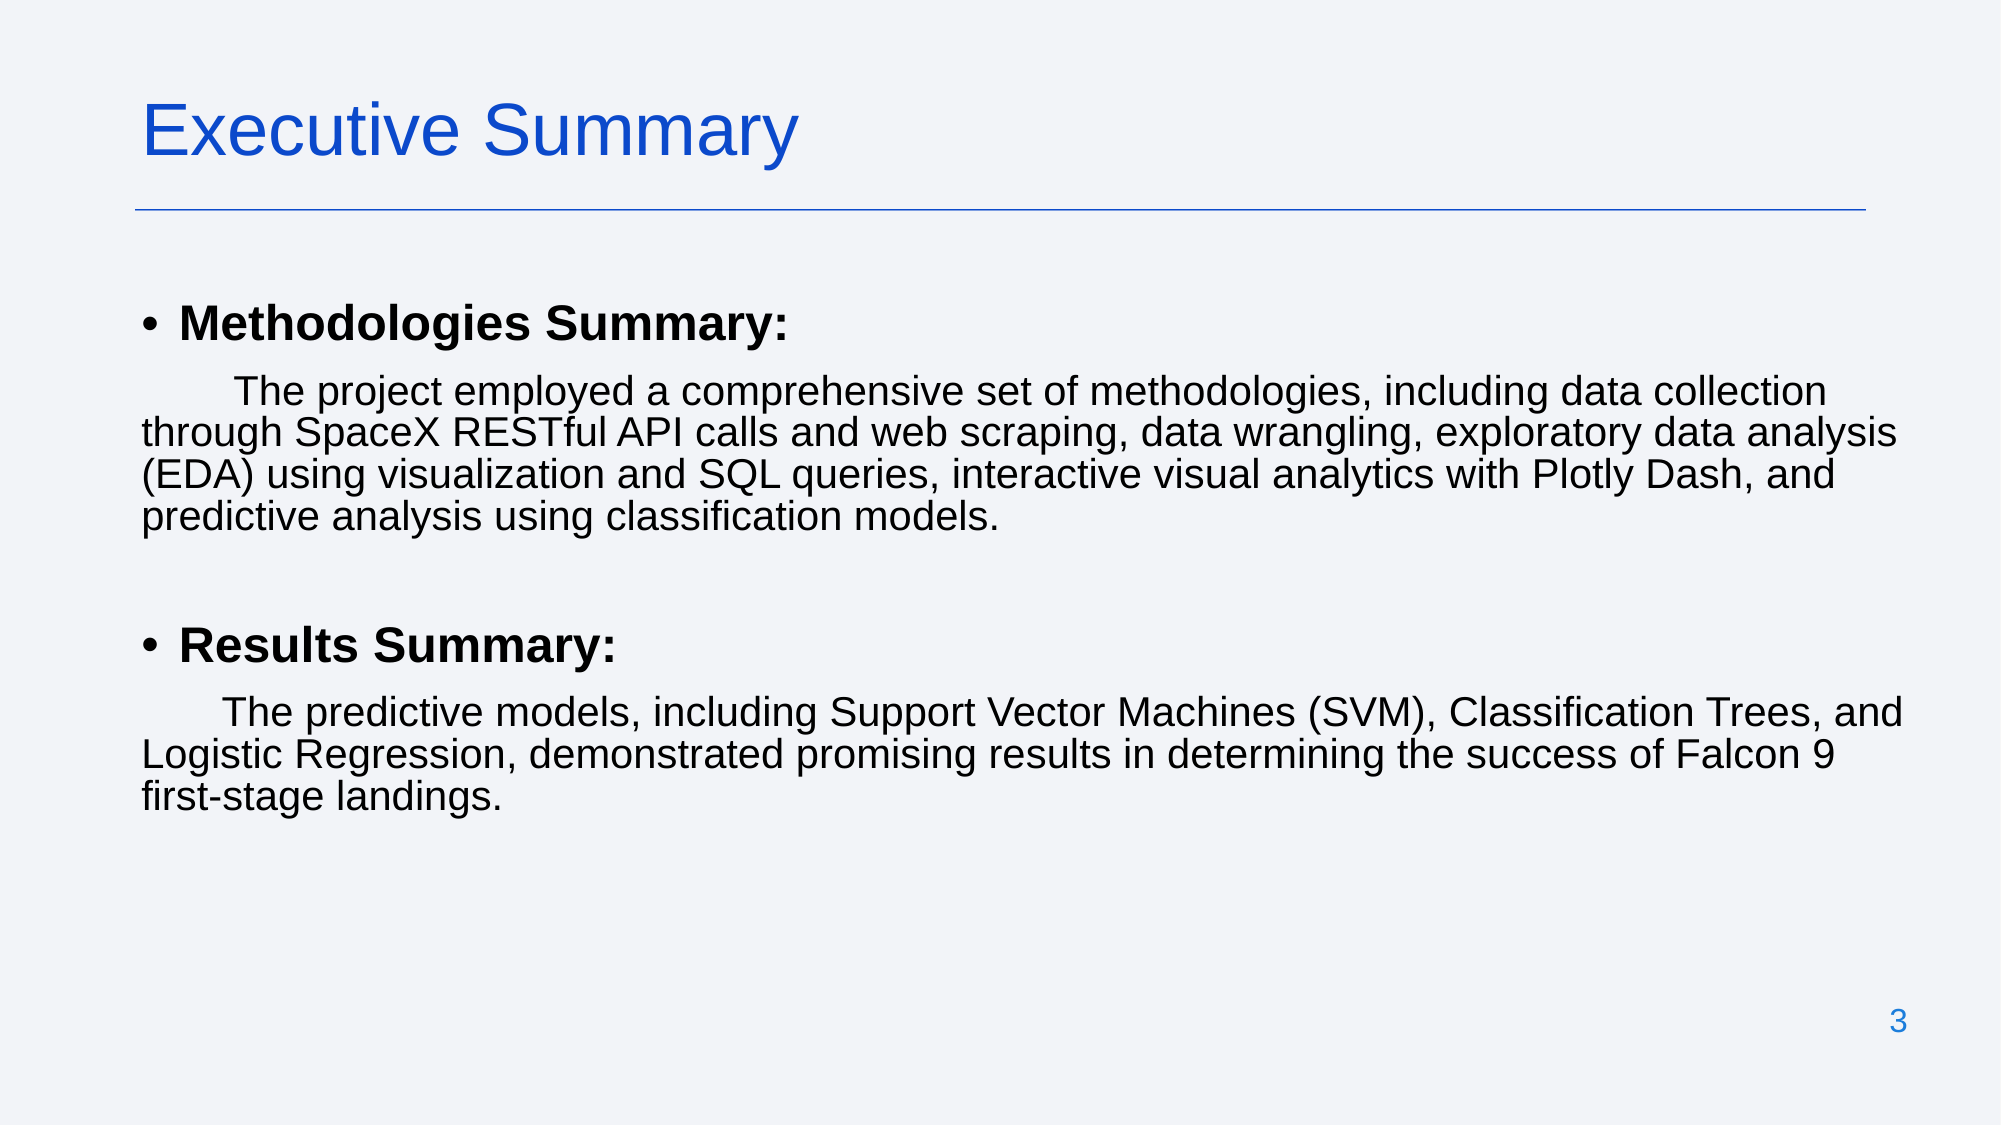

Executive Summary
Methodologies Summary:
        The project employed a comprehensive set of methodologies, including data collection through SpaceX RESTful API calls and web scraping, data wrangling, exploratory data analysis (EDA) using visualization and SQL queries, interactive visual analytics with Plotly Dash, and predictive analysis using classification models.

Results Summary:
       The predictive models, including Support Vector Machines (SVM), Classification Trees, and Logistic Regression, demonstrated promising results in determining the success of Falcon 9 first-stage landings.

3